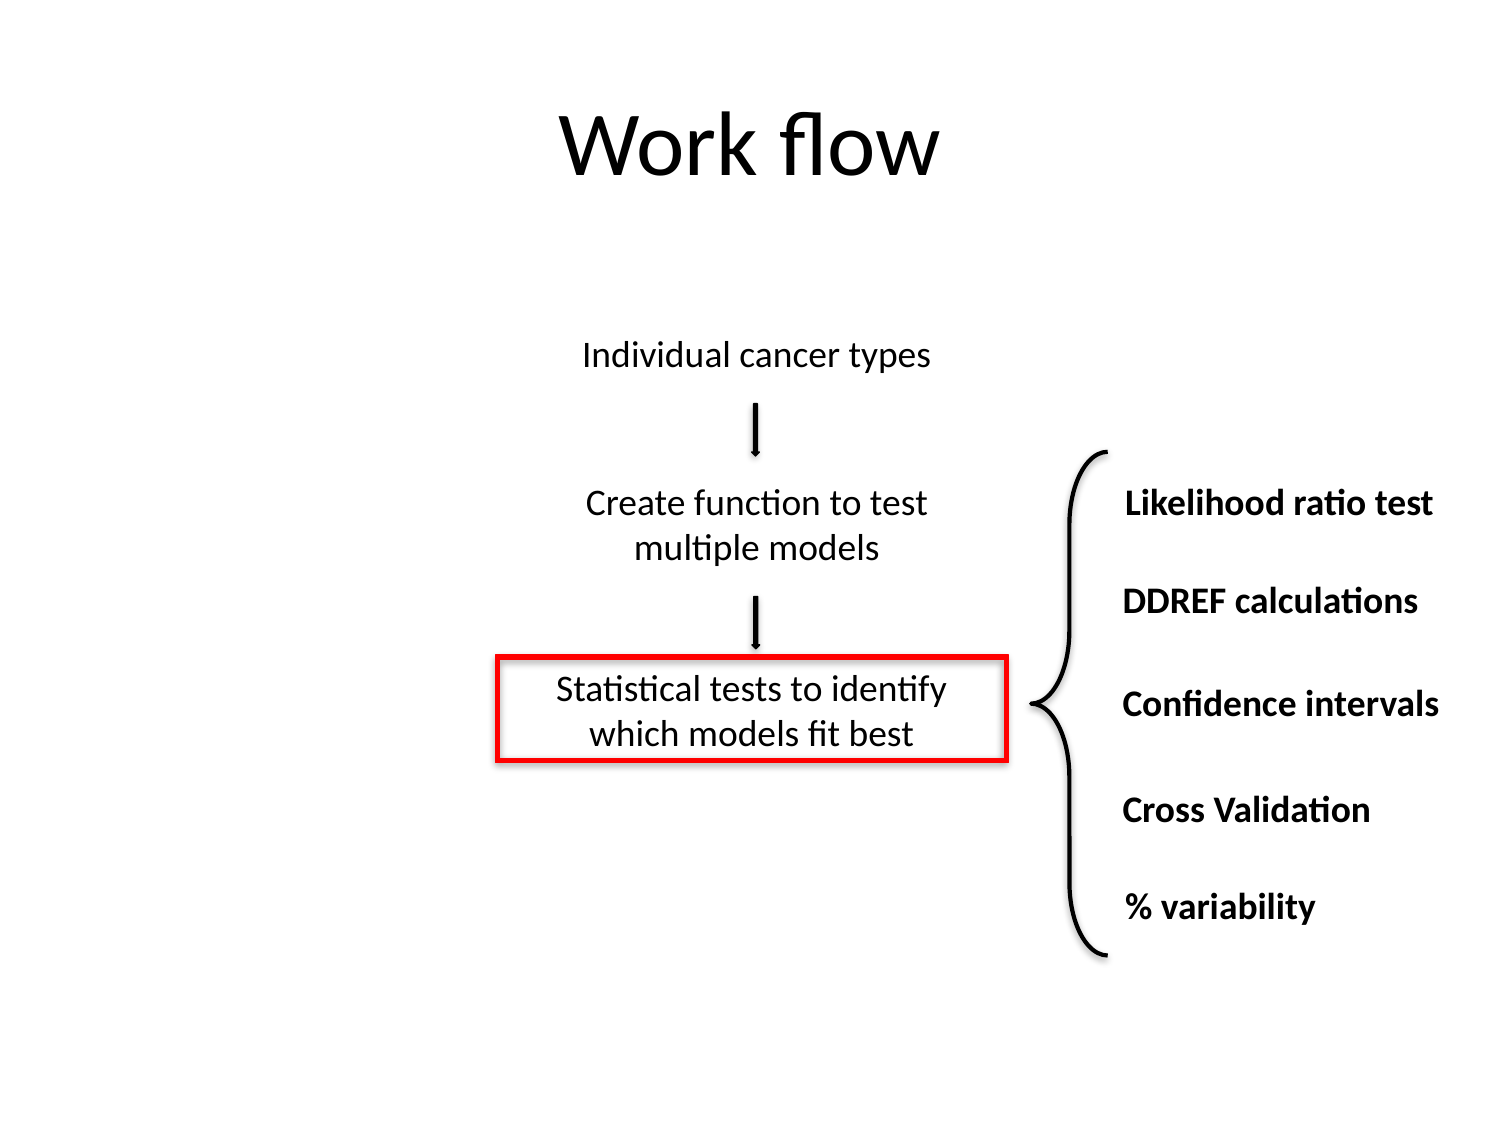

# Work flow
Individual cancer types

Create function to test multiple models
Likelihood ratio test
DDREF calculations

Statistical tests to identify which models fit best
Confidence intervals
Cross Validation
% variability